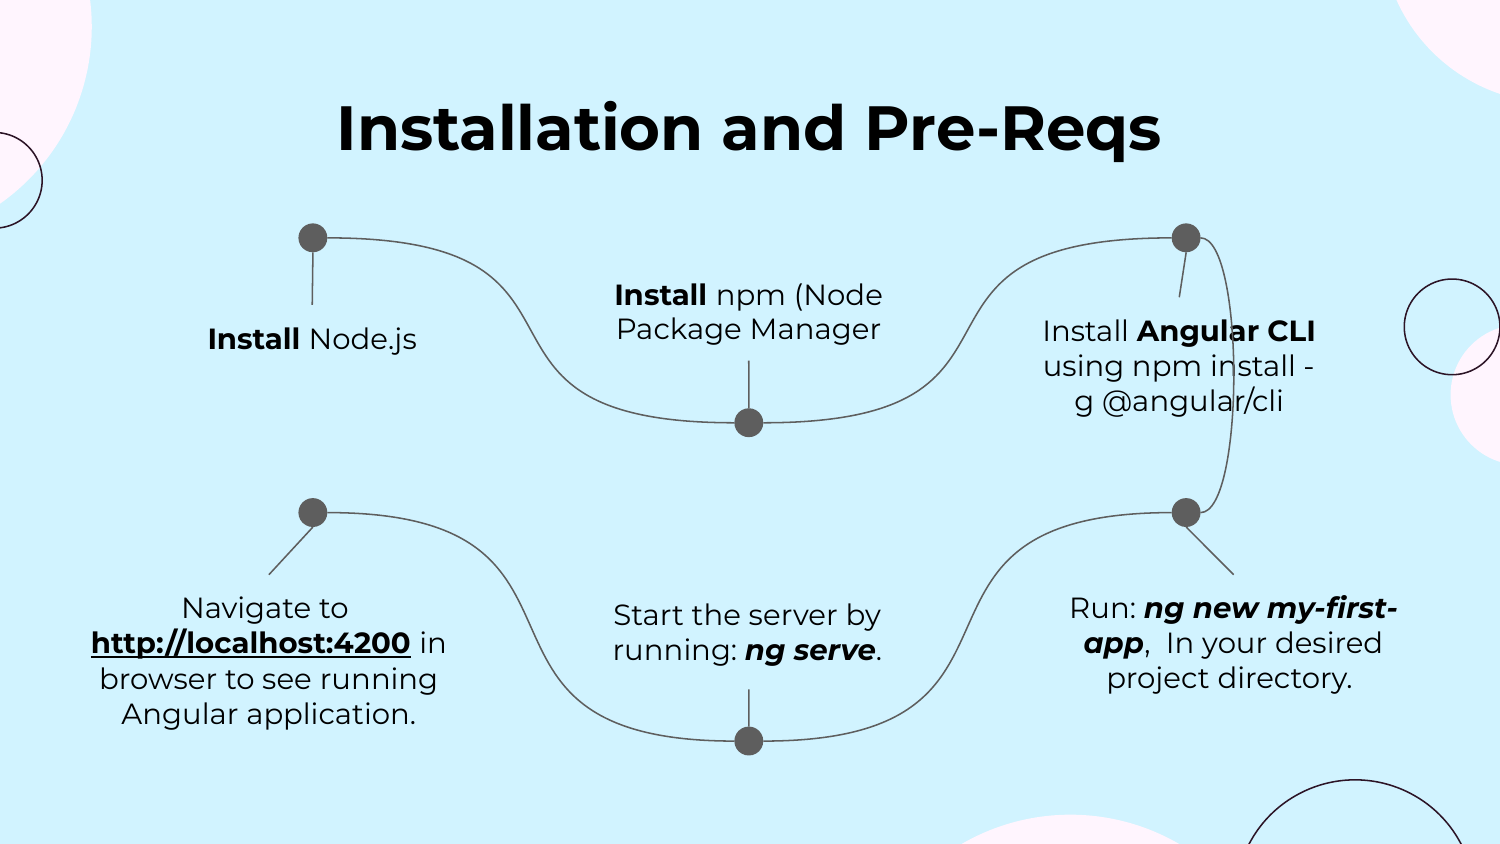

# Installation and Pre-Reqs

Install npm (Node Package Manager
Install Angular CLI using npm install -g @angular/cli
Install Node.js

Start the server by running: ng serve.
Run: ng new my-first-app,  In your desired project directory.
Navigate to http://localhost:4200 in browser to see running Angular application.